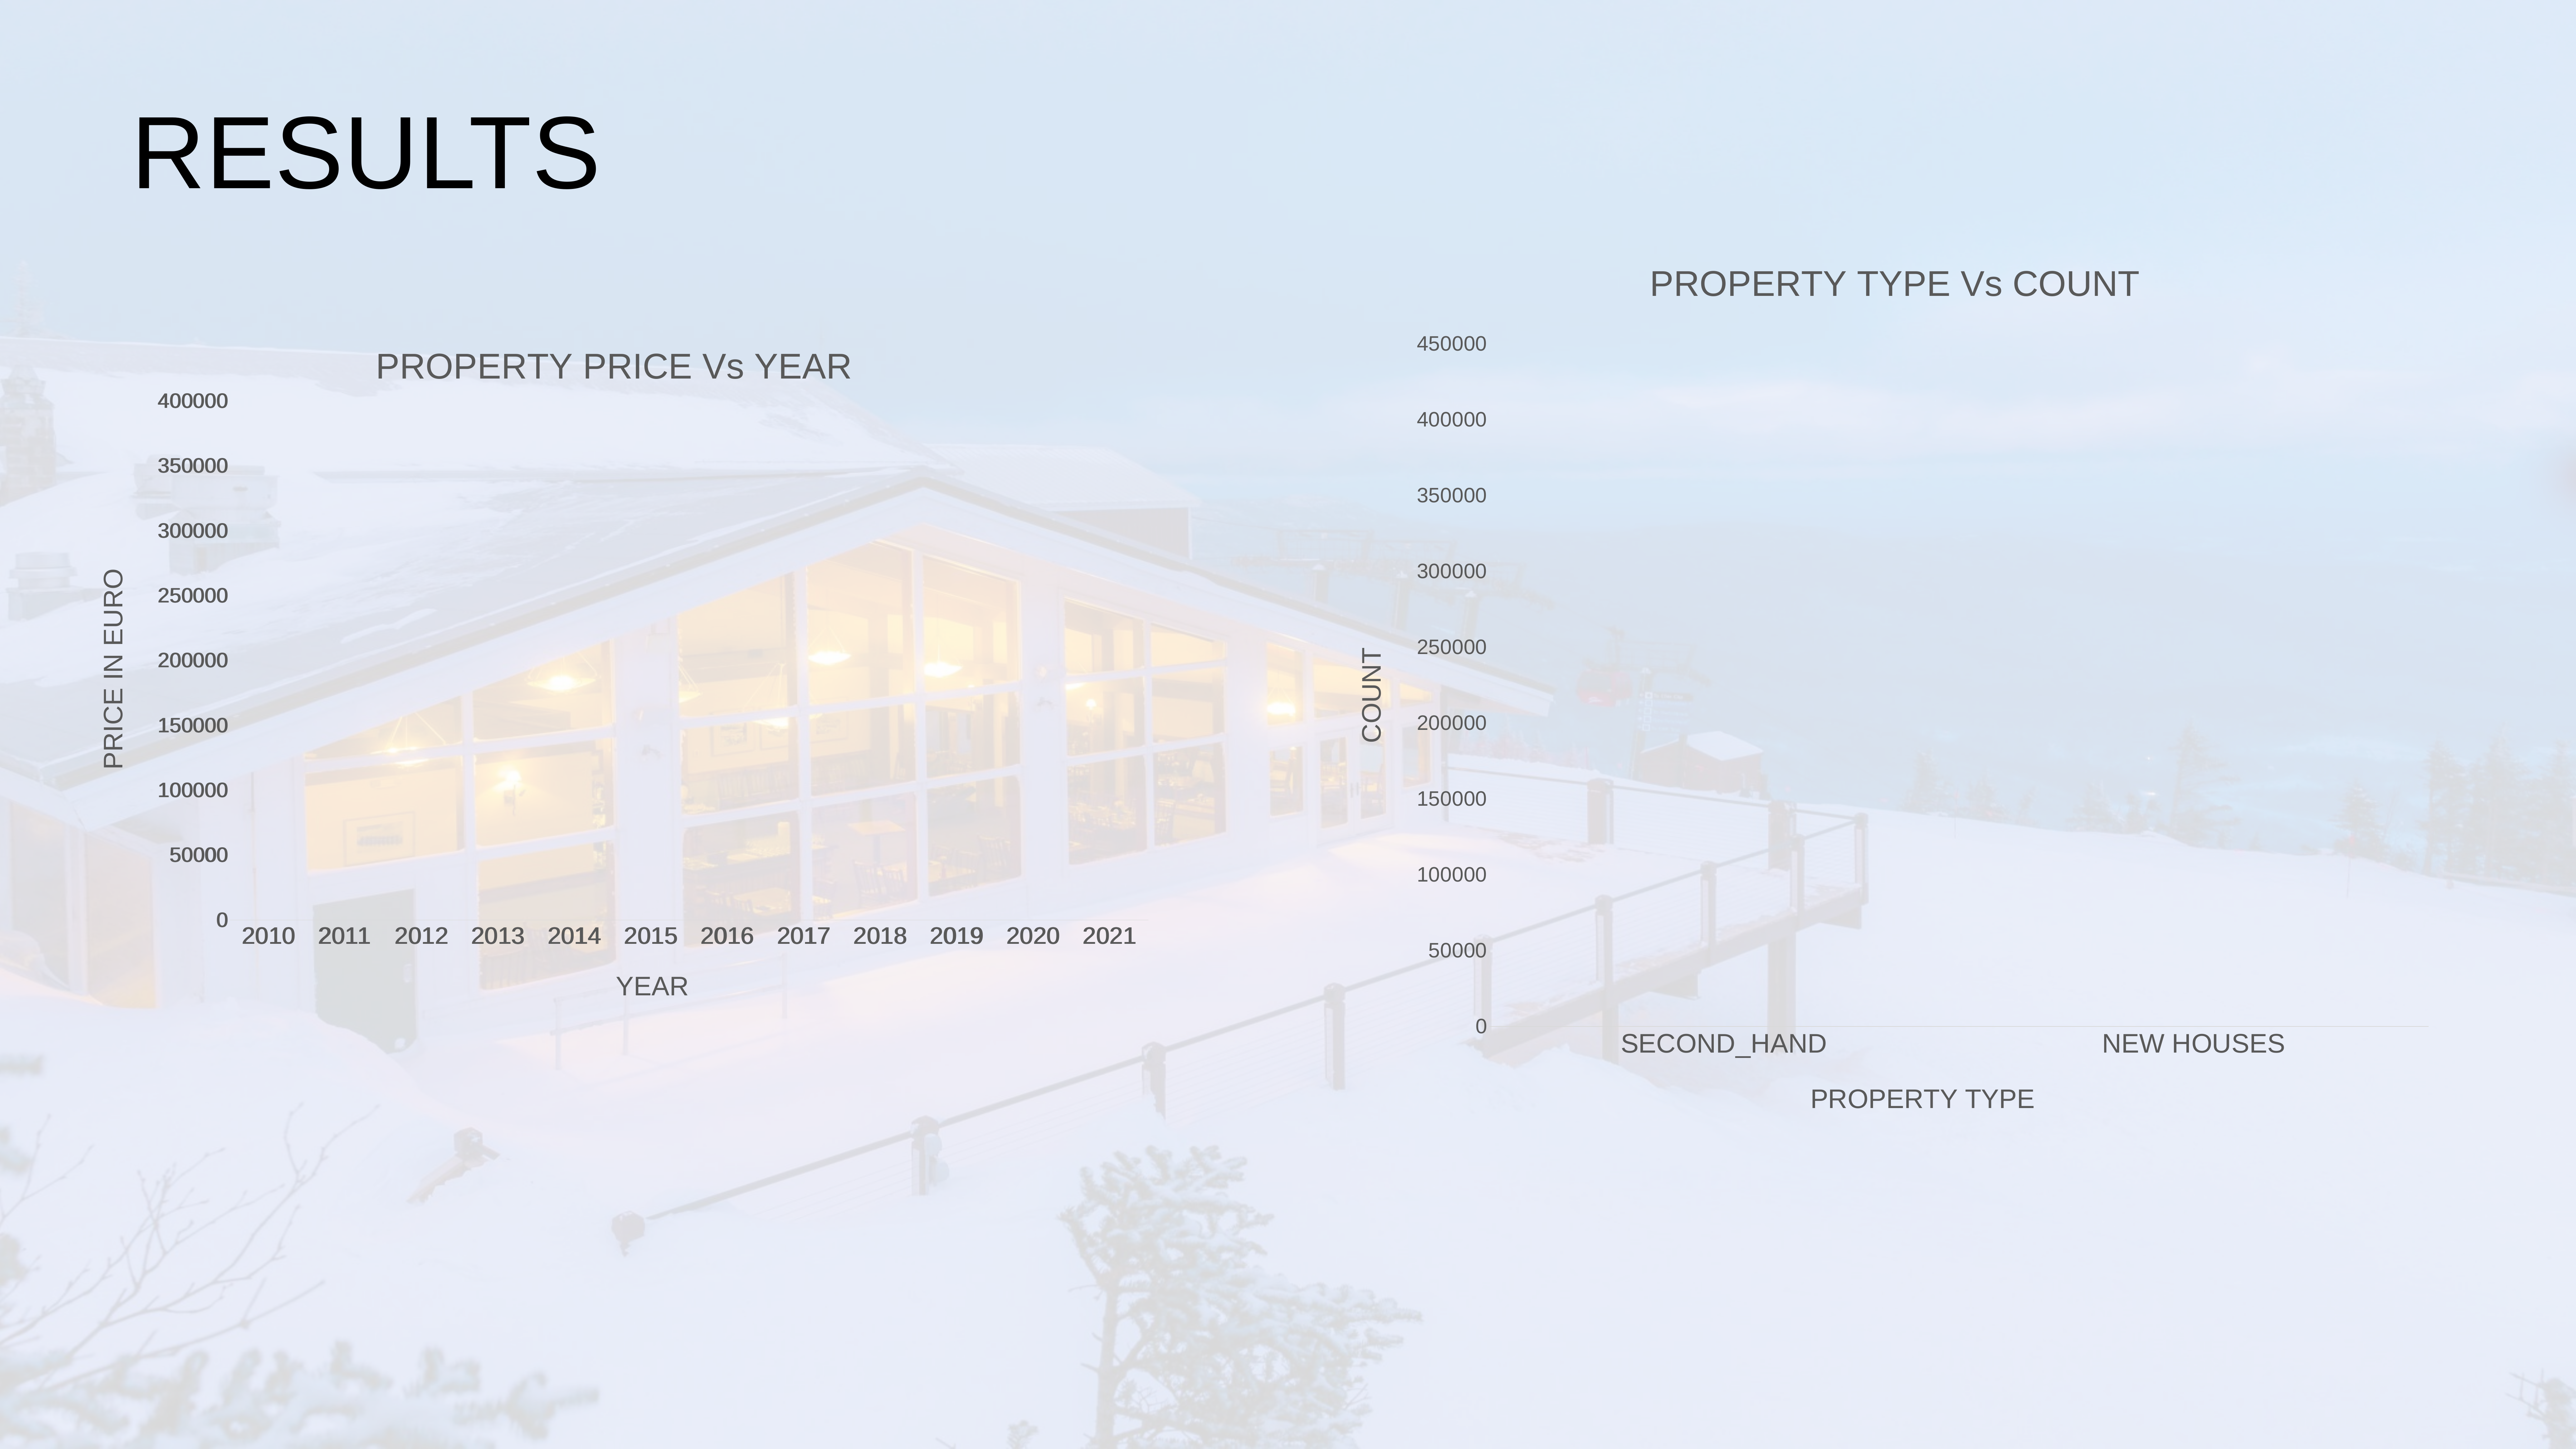

RESULTS

### Chart: PROPERTY TYPE Vs COUNT

| Category | 420000 |
|---|---|
| SECOND_HAND | 420000.0 |
| NEW HOUSES | 90000.0 |

### Chart

| Category | 420000 |
|---|---|
| SECOND_HAND | 420000.0 |
| NEW HOUSES | 90000.0 |

### Chart

| Category | 420000 |
|---|---|
| SECOND_HAND | 420000.0 |
| NEW HOUSES | 90000.0 |

### Chart

| Category | YEAR |
|---|---|
| 2010 | 240000.0 |
| 2011 | 220000.0 |
| 2012 | 190000.0 |
| 2013 | 200000.0 |
| 2014 | 210000.0 |
| 2015 | 215000.0 |
| 2016 | 225000.0 |
| 2017 | 250000.0 |
| 2018 | 280000.0 |
| 2019 | 320000.0 |
| 2020 | 350000.0 |
| 2021 | 340000.0 |

### Chart

| Category | YEAR |
|---|---|
| 2010 | 240000.0 |
| 2011 | 220000.0 |
| 2012 | 190000.0 |
| 2013 | 200000.0 |
| 2014 | 210000.0 |
| 2015 | 215000.0 |
| 2016 | 225000.0 |
| 2017 | 250000.0 |
| 2018 | 280000.0 |
| 2019 | 320000.0 |
| 2020 | 350000.0 |
| 2021 | 340000.0 |

### Chart

| Category | YEAR |
|---|---|
| 2010 | 240000.0 |
| 2011 | 220000.0 |
| 2012 | 190000.0 |
| 2013 | 200000.0 |
| 2014 | 210000.0 |
| 2015 | 215000.0 |
| 2016 | 225000.0 |
| 2017 | 250000.0 |
| 2018 | 280000.0 |
| 2019 | 320000.0 |
| 2020 | 350000.0 |
| 2021 | 340000.0 |

### Chart: PROPERTY PRICE Vs YEAR

| Category | YEAR |
|---|---|
| 2010 | 240000.0 |
| 2011 | 220000.0 |
| 2012 | 190000.0 |
| 2013 | 200000.0 |
| 2014 | 210000.0 |
| 2015 | 215000.0 |
| 2016 | 225000.0 |
| 2017 | 250000.0 |
| 2018 | 280000.0 |
| 2019 | 320000.0 |
| 2020 | 350000.0 |
| 2021 | 340000.0 |

### Chart

| Category | YEAR |
|---|---|
| 2010 | 240000.0 |
| 2011 | 220000.0 |
| 2012 | 190000.0 |
| 2013 | 200000.0 |
| 2014 | 210000.0 |
| 2015 | 215000.0 |
| 2016 | 225000.0 |
| 2017 | 250000.0 |
| 2018 | 280000.0 |
| 2019 | 320000.0 |
| 2020 | 350000.0 |
| 2021 | 340000.0 |

### Chart

| Category | YEAR |
|---|---|
| 2010 | 240000.0 |
| 2011 | 220000.0 |
| 2012 | 190000.0 |
| 2013 | 200000.0 |
| 2014 | 210000.0 |
| 2015 | 215000.0 |
| 2016 | 225000.0 |
| 2017 | 250000.0 |
| 2018 | 280000.0 |
| 2019 | 320000.0 |
| 2020 | 350000.0 |
| 2021 | 340000.0 |

### Chart

| Category | YEAR |
|---|---|
| 2010 | 240000.0 |
| 2011 | 220000.0 |
| 2012 | 190000.0 |
| 2013 | 200000.0 |
| 2014 | 210000.0 |
| 2015 | 215000.0 |
| 2016 | 225000.0 |
| 2017 | 250000.0 |
| 2018 | 280000.0 |
| 2019 | 320000.0 |
| 2020 | 350000.0 |
| 2021 | 340000.0 |

### Chart

| Category | YEAR |
|---|---|
| 2010 | 240000.0 |
| 2011 | 220000.0 |
| 2012 | 190000.0 |
| 2013 | 200000.0 |
| 2014 | 210000.0 |
| 2015 | 215000.0 |
| 2016 | 225000.0 |
| 2017 | 250000.0 |
| 2018 | 280000.0 |
| 2019 | 320000.0 |
| 2020 | 350000.0 |
| 2021 | 340000.0 |

### Chart

| Category | YEAR |
|---|---|
| 2010 | 240000.0 |
| 2011 | 220000.0 |
| 2012 | 190000.0 |
| 2013 | 200000.0 |
| 2014 | 210000.0 |
| 2015 | 215000.0 |
| 2016 | 225000.0 |
| 2017 | 250000.0 |
| 2018 | 280000.0 |
| 2019 | 320000.0 |
| 2020 | 350000.0 |
| 2021 | 340000.0 |

### Chart

| Category | YEAR |
|---|---|
| 2010 | 240000.0 |
| 2011 | 220000.0 |
| 2012 | 190000.0 |
| 2013 | 200000.0 |
| 2014 | 210000.0 |
| 2015 | 215000.0 |
| 2016 | 225000.0 |
| 2017 | 250000.0 |
| 2018 | 280000.0 |
| 2019 | 320000.0 |
| 2020 | 350000.0 |
| 2021 | 340000.0 |

### Chart

| Category | YEAR |
|---|---|
| 2010 | 240000.0 |
| 2011 | 220000.0 |
| 2012 | 190000.0 |
| 2013 | 200000.0 |
| 2014 | 210000.0 |
| 2015 | 215000.0 |
| 2016 | 225000.0 |
| 2017 | 250000.0 |
| 2018 | 280000.0 |
| 2019 | 320000.0 |
| 2020 | 350000.0 |
| 2021 | 340000.0 |

### Chart

| Category | YEAR |
|---|---|
| 2010 | 240000.0 |
| 2011 | 220000.0 |
| 2012 | 190000.0 |
| 2013 | 200000.0 |
| 2014 | 210000.0 |
| 2015 | 215000.0 |
| 2016 | 225000.0 |
| 2017 | 250000.0 |
| 2018 | 280000.0 |
| 2019 | 320000.0 |
| 2020 | 350000.0 |
| 2021 | 340000.0 |

### Chart

| Category | YEAR |
|---|---|
| 2010 | 240000.0 |
| 2011 | 220000.0 |
| 2012 | 190000.0 |
| 2013 | 200000.0 |
| 2014 | 210000.0 |
| 2015 | 215000.0 |
| 2016 | 225000.0 |
| 2017 | 250000.0 |
| 2018 | 280000.0 |
| 2019 | 320000.0 |
| 2020 | 350000.0 |
| 2021 | 340000.0 |